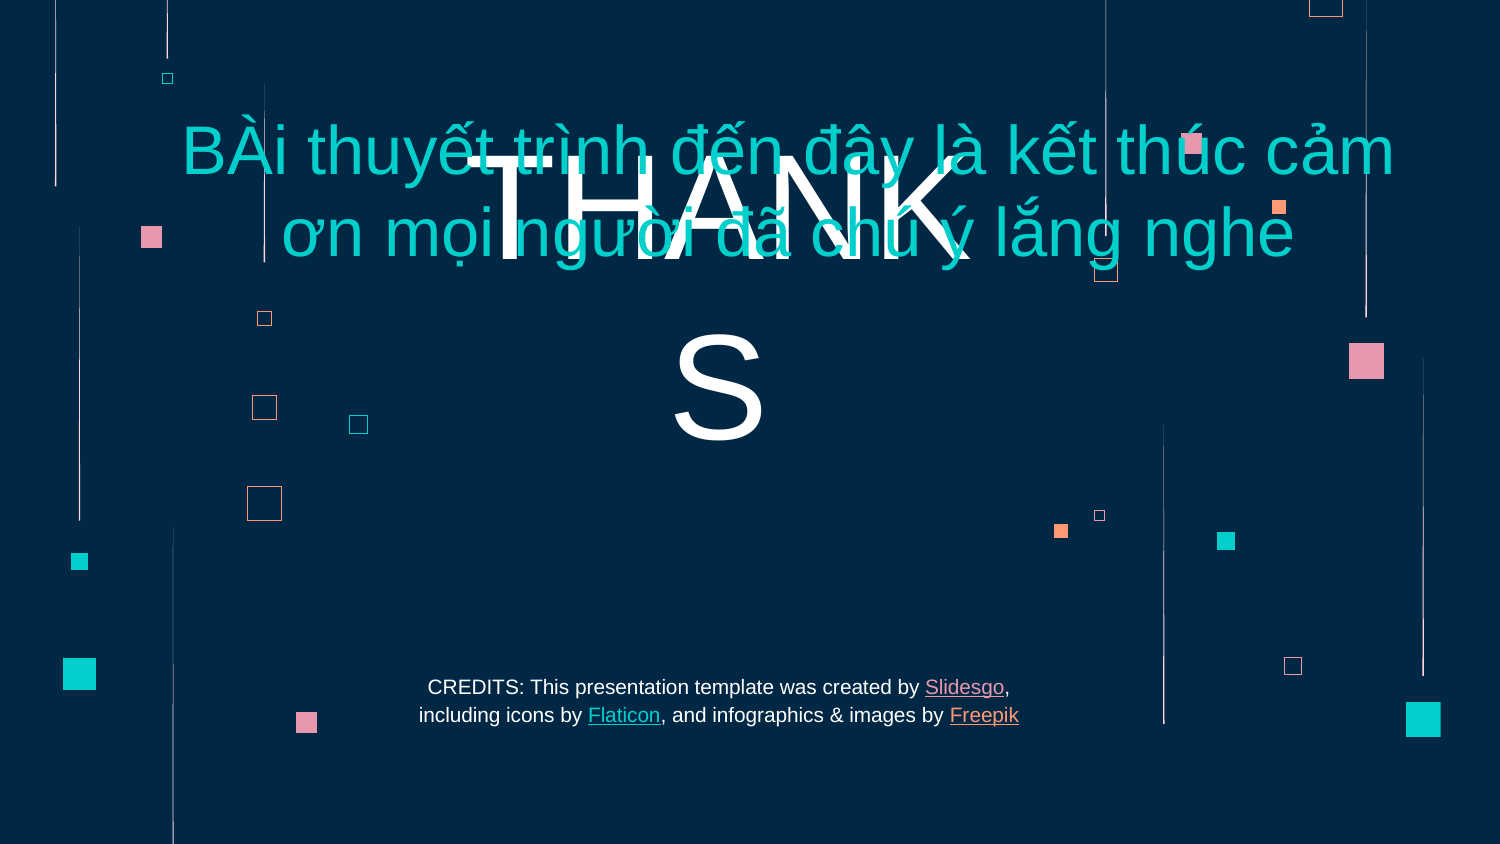

BÀi thuyết trình đến đây là kết thúc cảm ơn mọi người đã chú ý lắng nghe

# THANKS